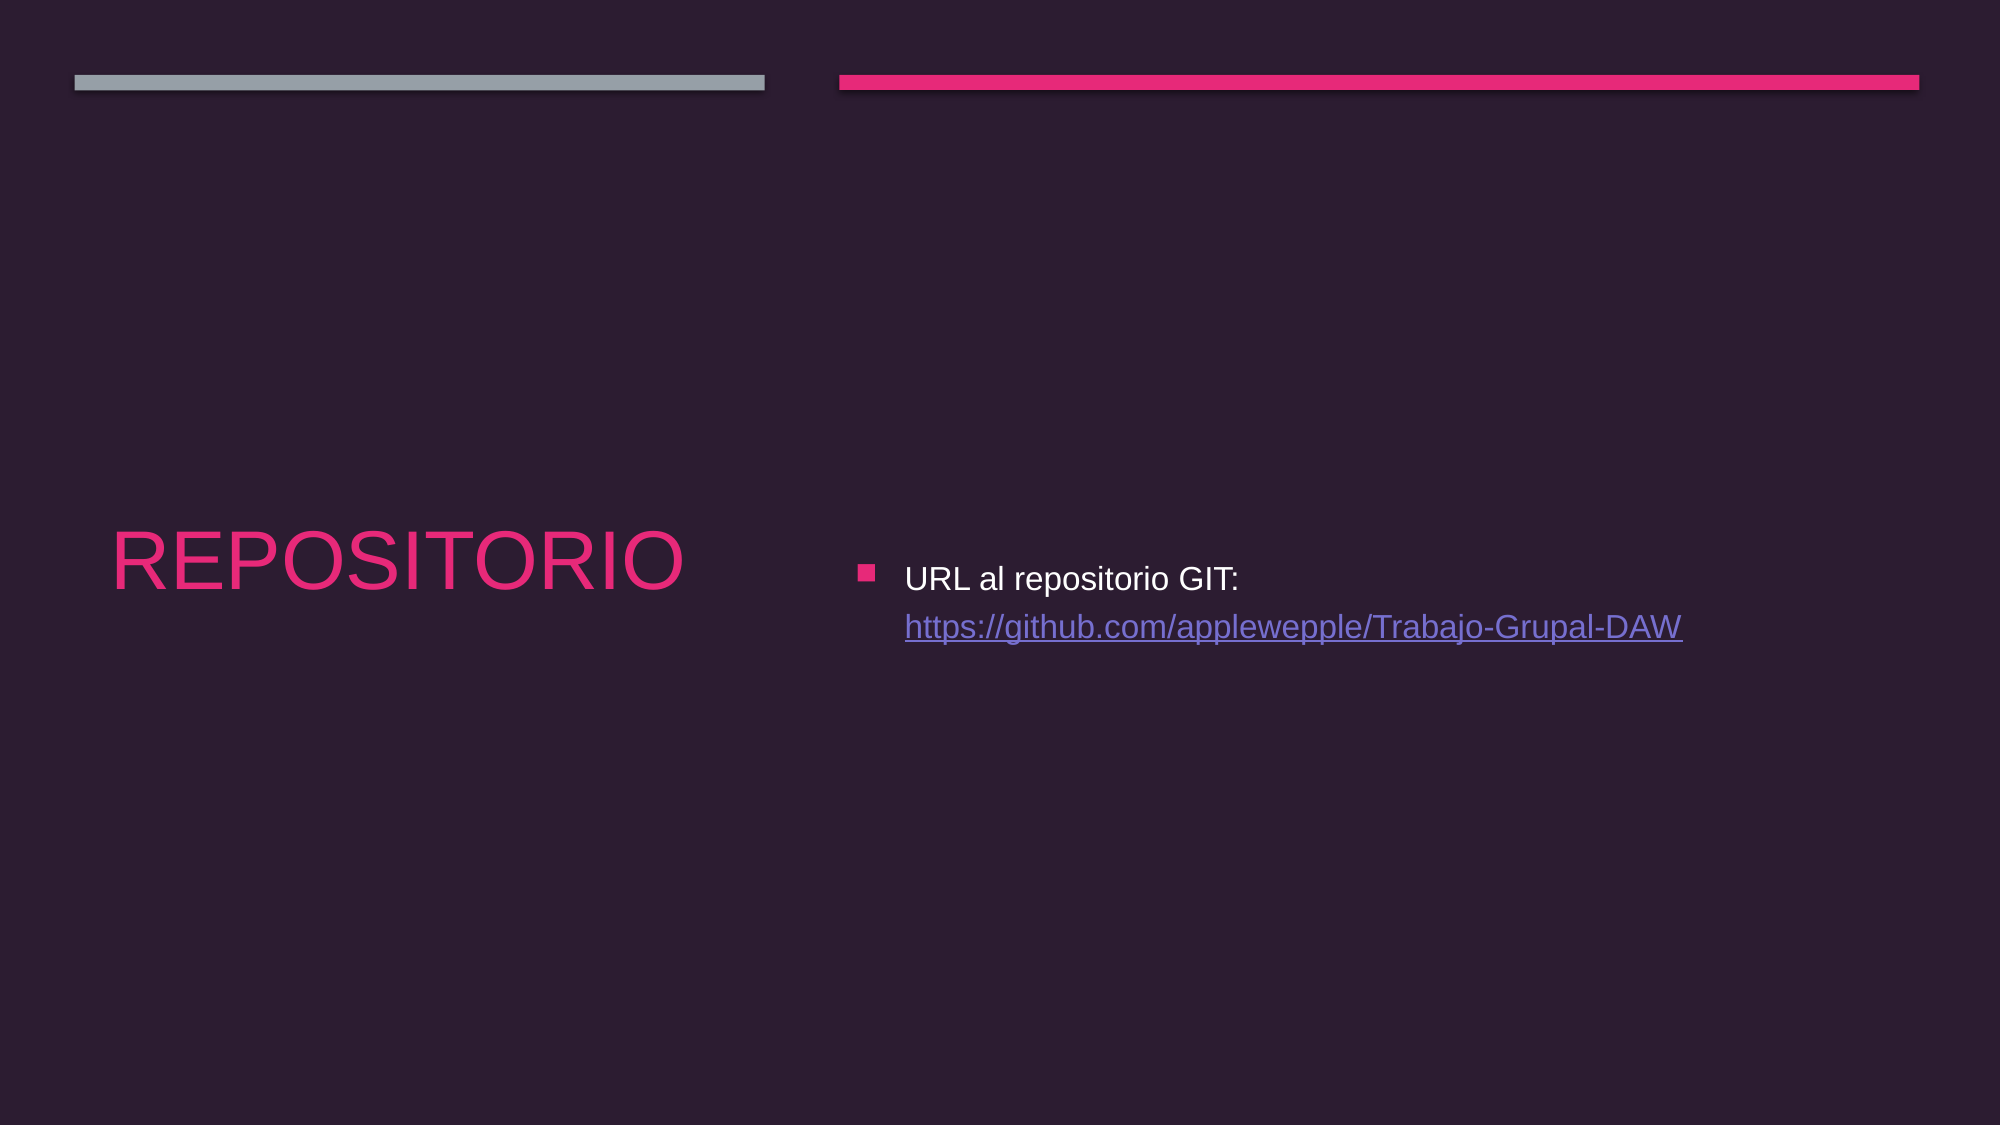

URL al repositorio GIT: https://github.com/applewepple/Trabajo-Grupal-DAW
# Repositorio